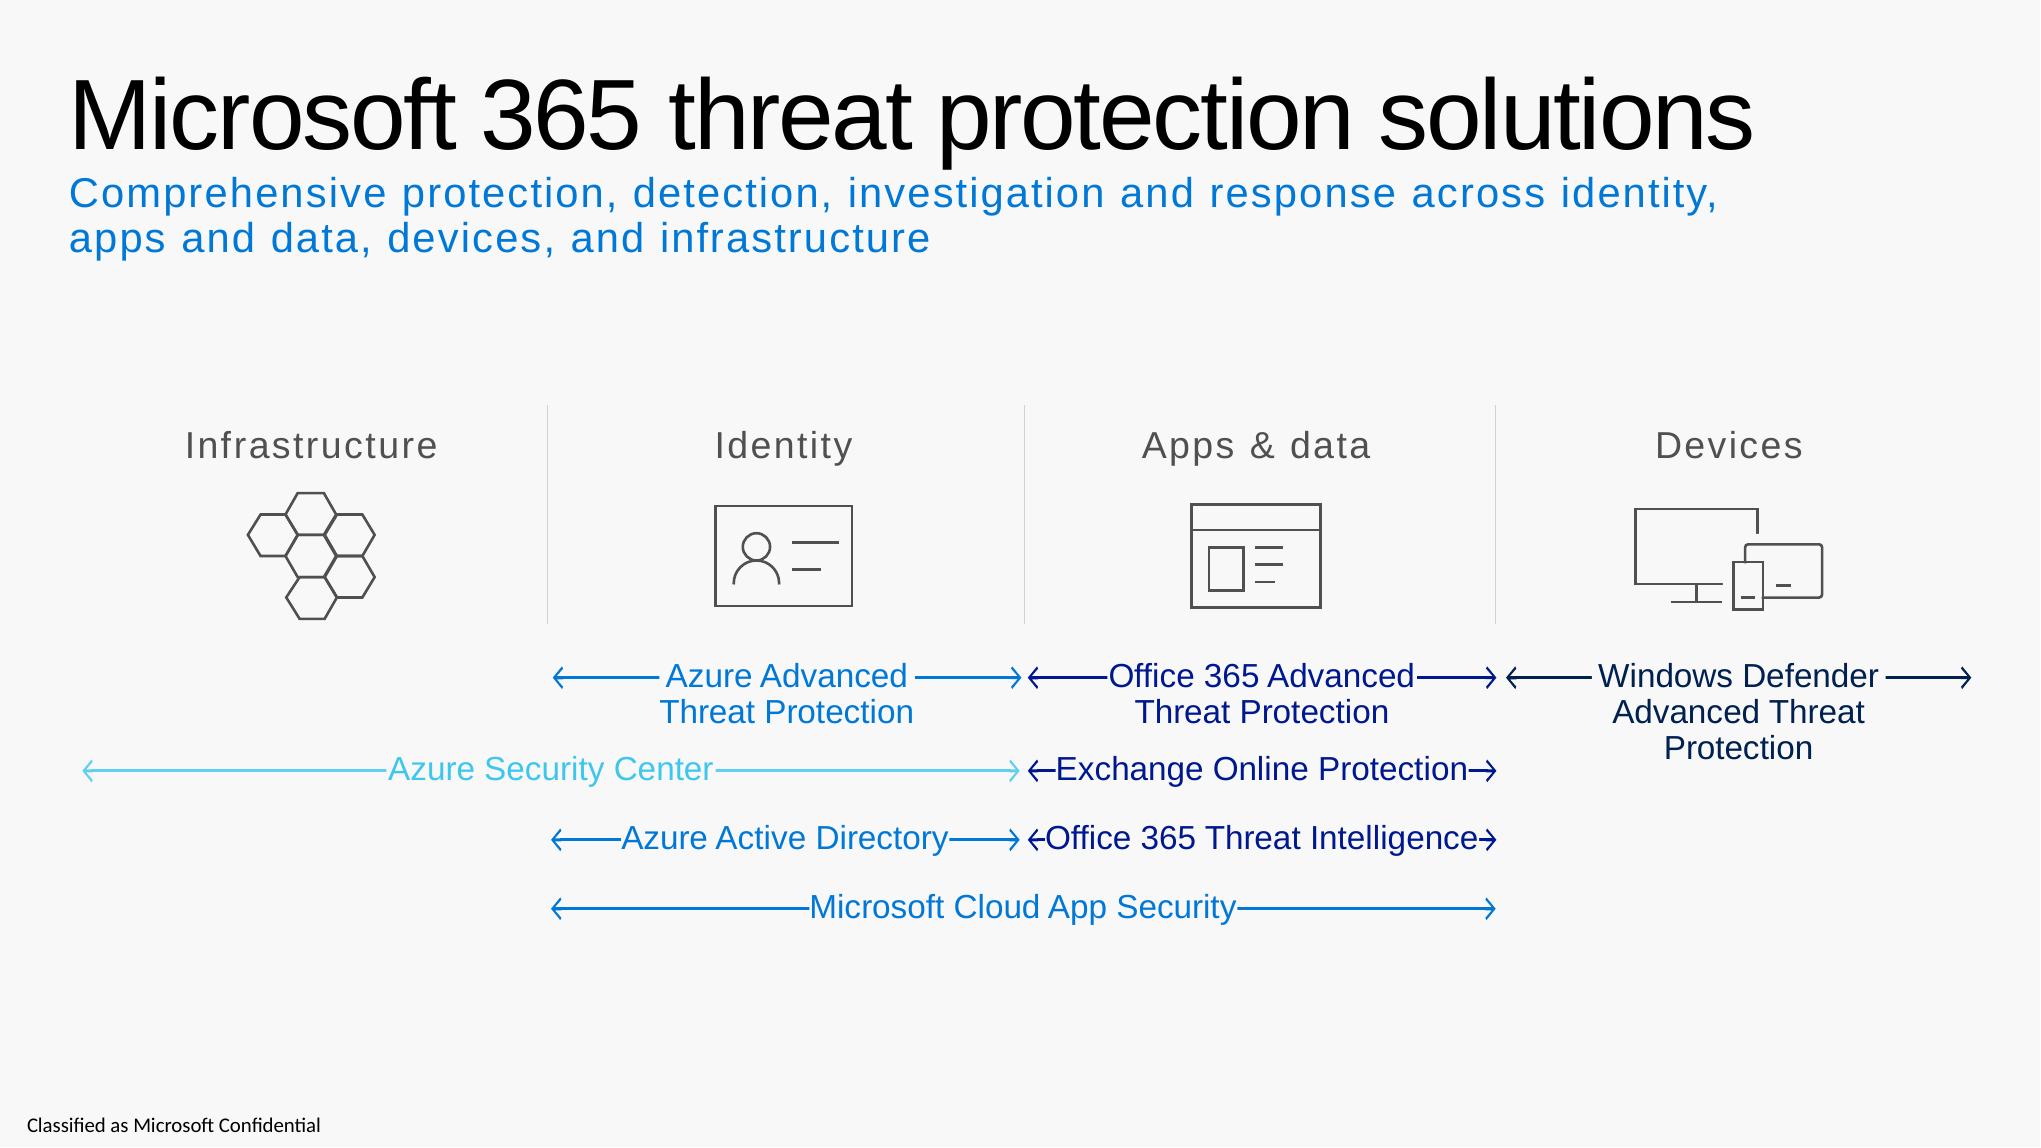

# Microsoft 365 threat protection solutions Comprehensive protection, detection, investigation and response across identity, apps and data, devices, and infrastructure

Infrastructure
Identity
Apps & data
Devices

Azure Advanced
Threat Protection
Office 365 Advanced Threat Protection
Windows Defender Advanced Threat Protection
Azure Security Center
Exchange Online Protection
Azure Active Directory
Office 365 Threat Intelligence
Microsoft Cloud App Security